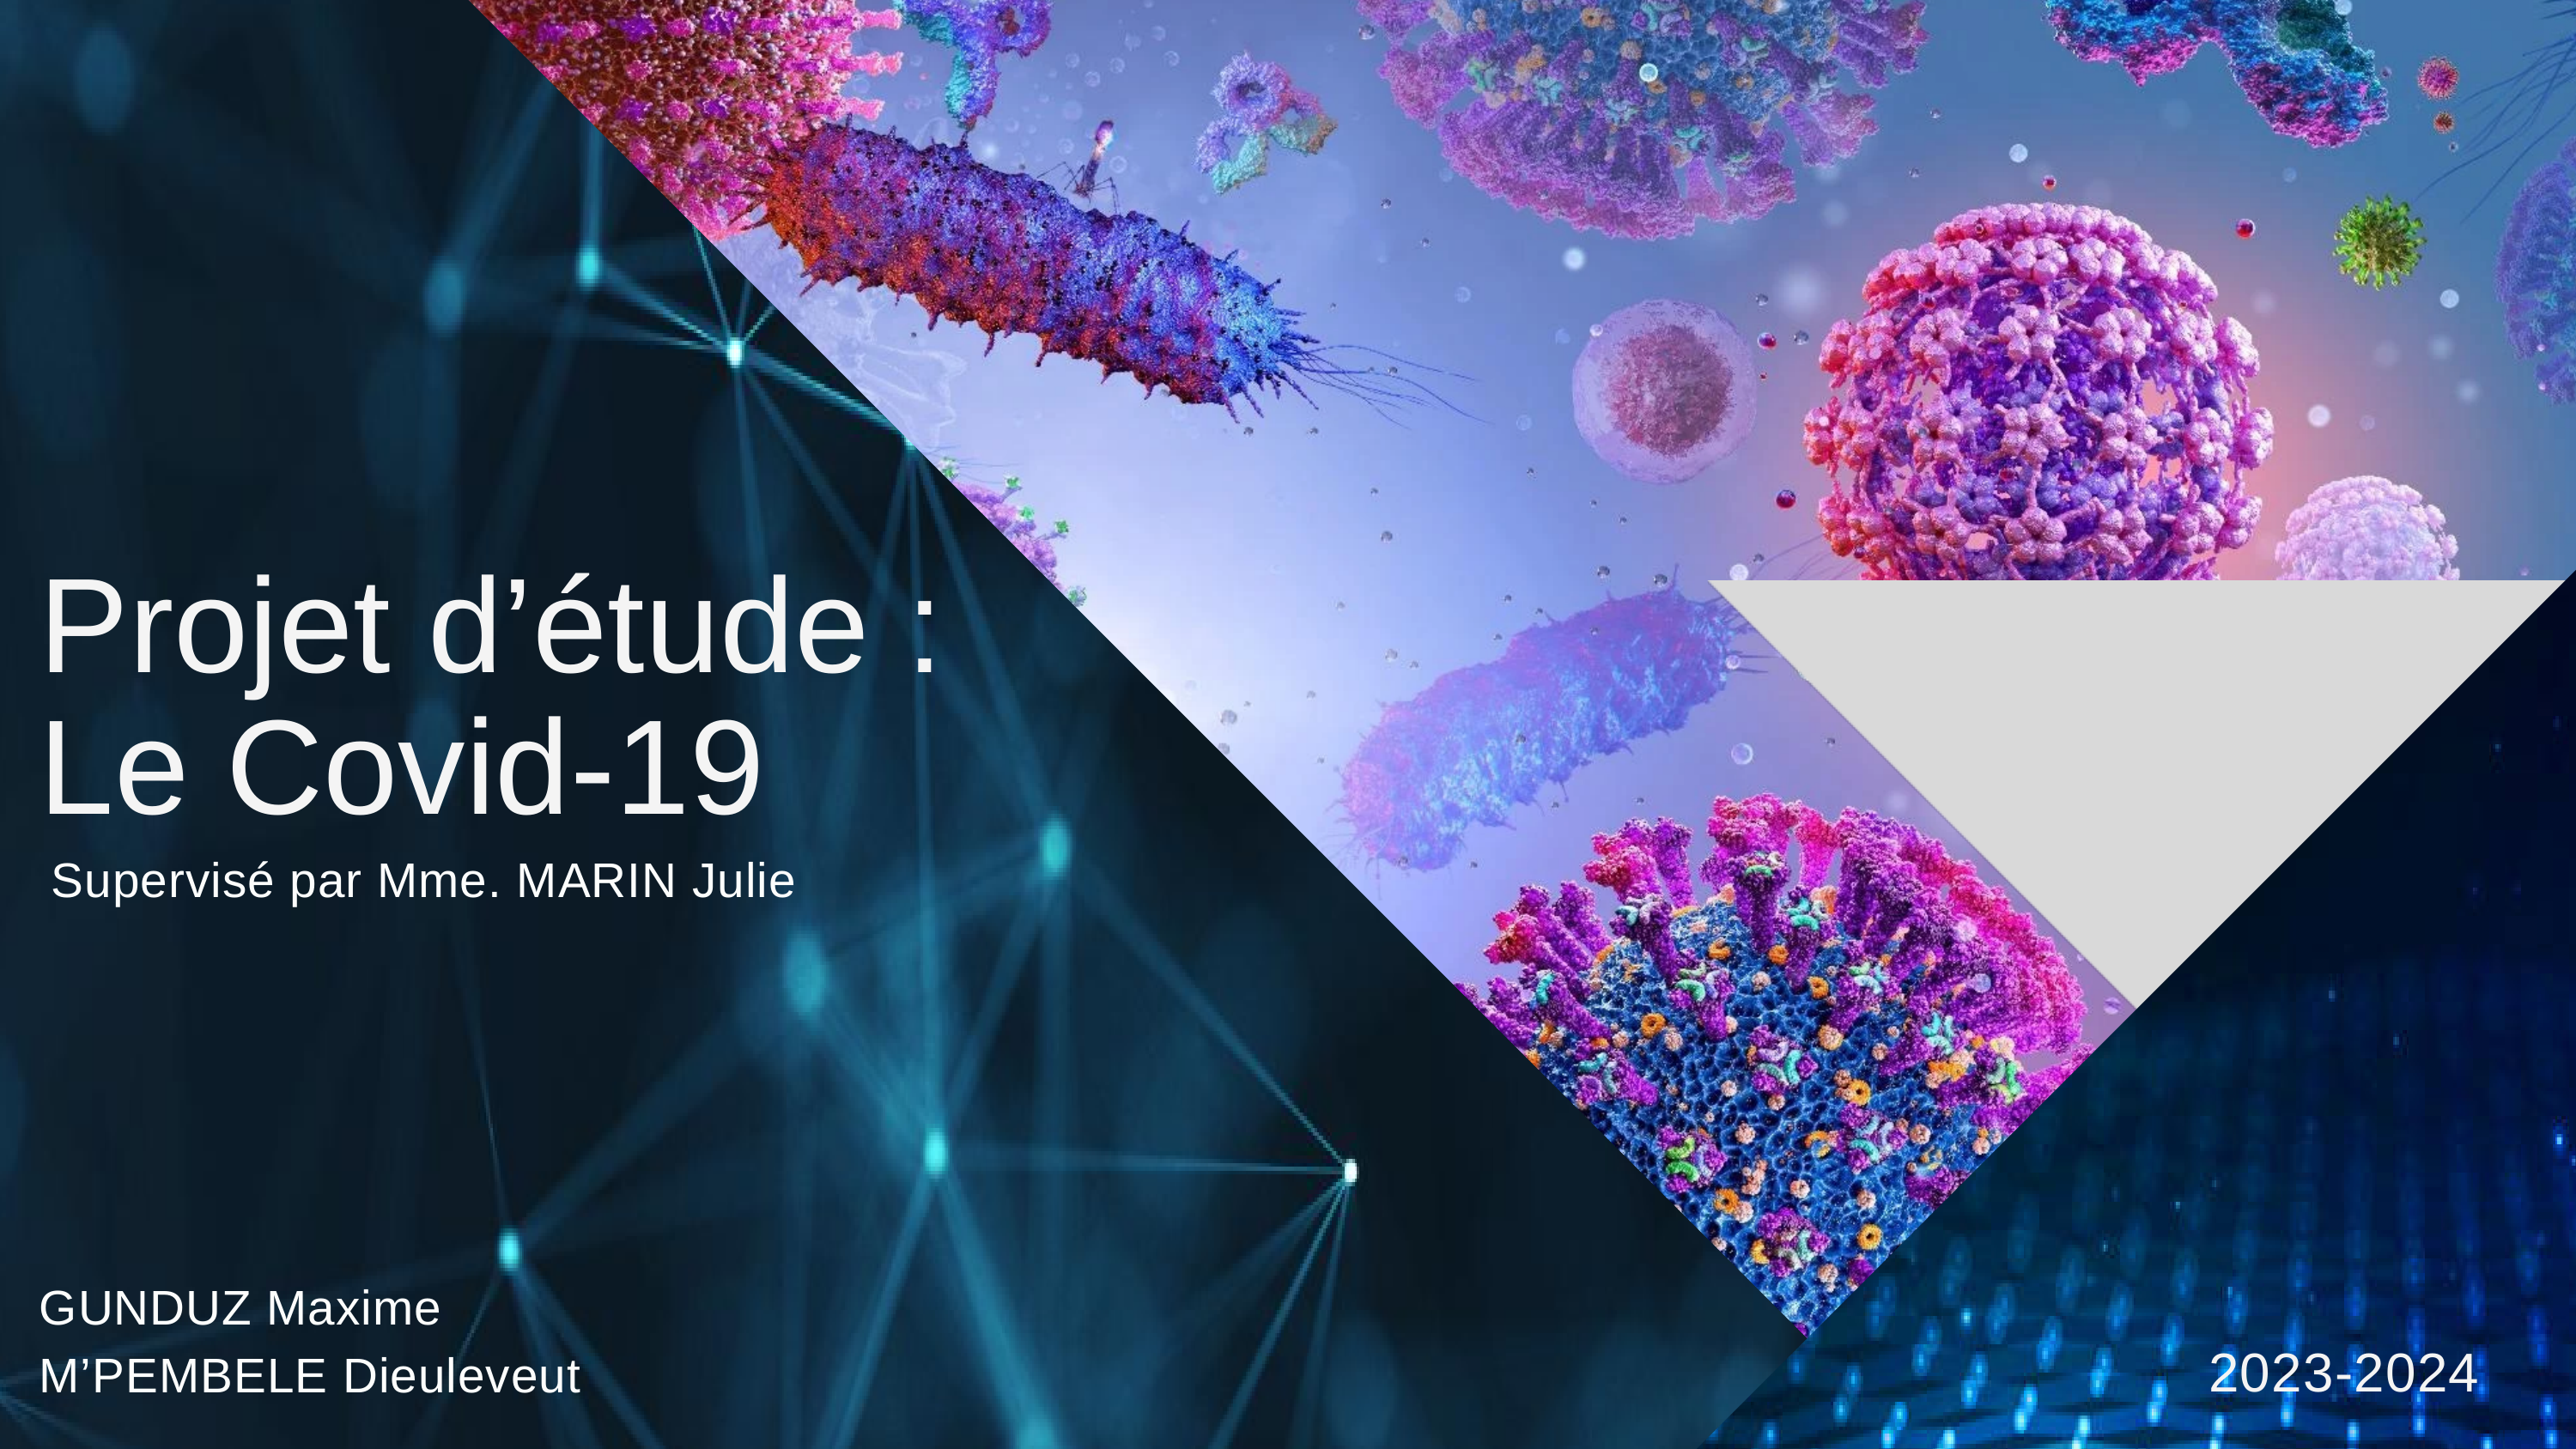

Projet d’étude :
Le Covid-19

Supervisé par Mme. MARIN Julie

Date du rapport
GUNDUZ Maxime
M’PEMBELE Dieuleveut
2023-2024